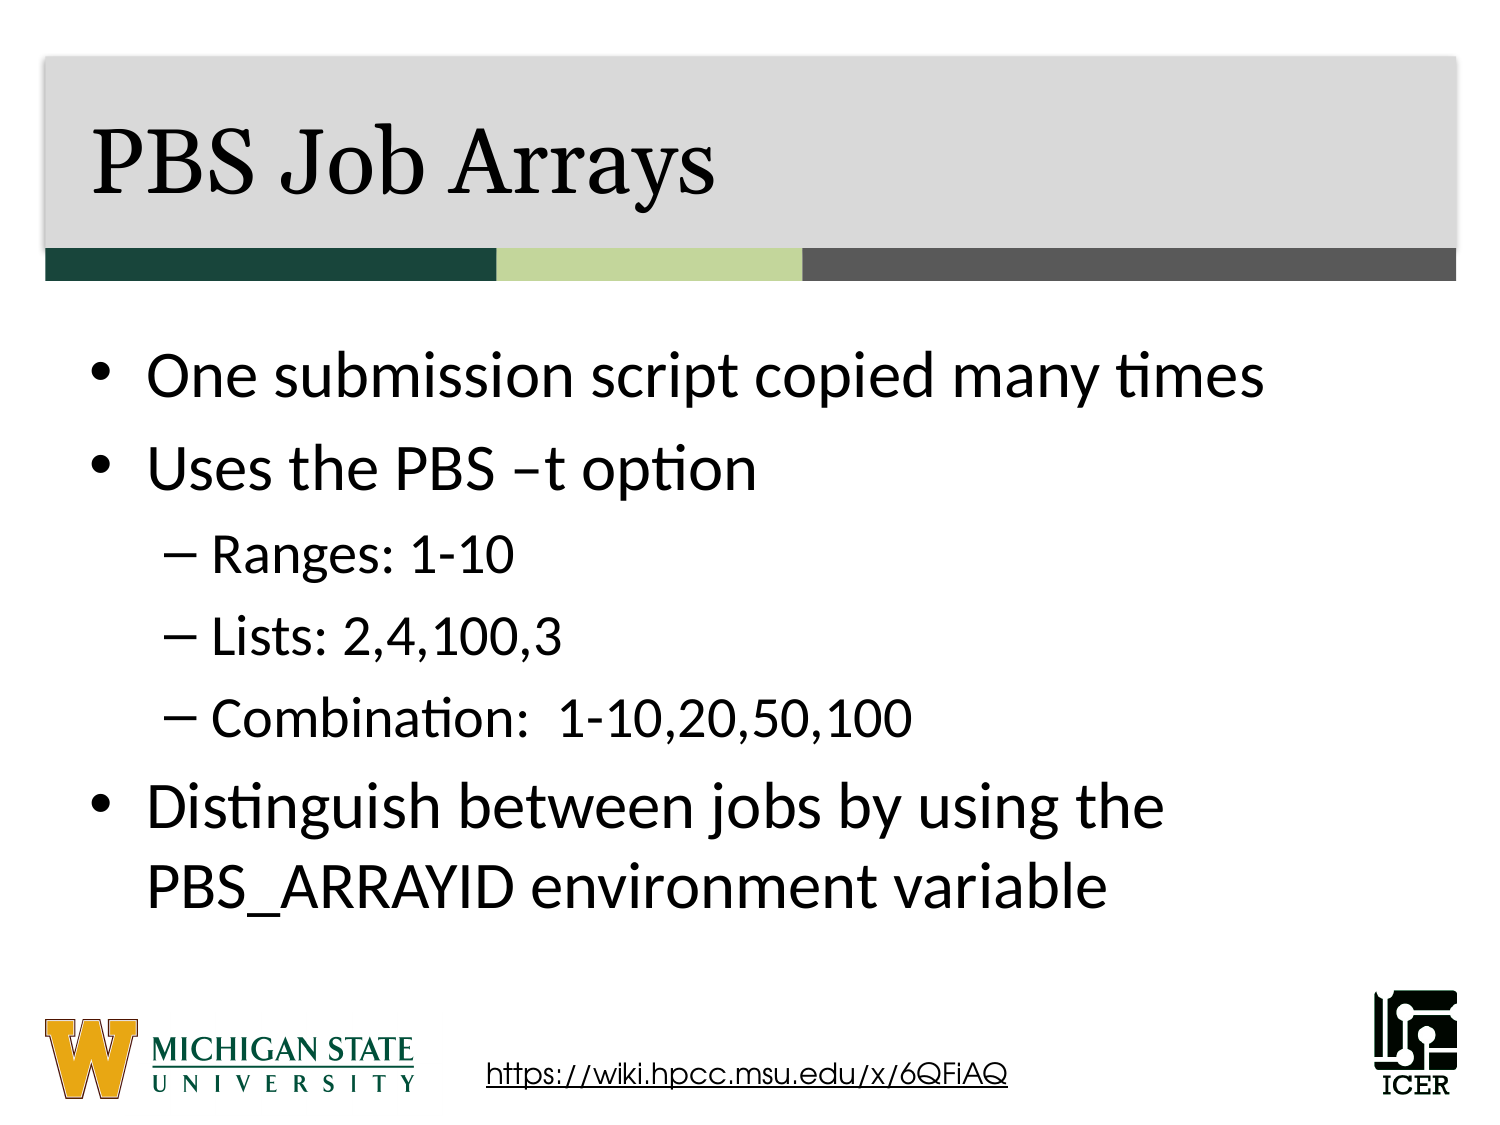

# PBS Job Arrays
One submission script copied many times
Uses the PBS –t option
Ranges: 1-10
Lists: 2,4,100,3
Combination:  1-10,20,50,100
Distinguish between jobs by using the PBS_ARRAYID environment variable